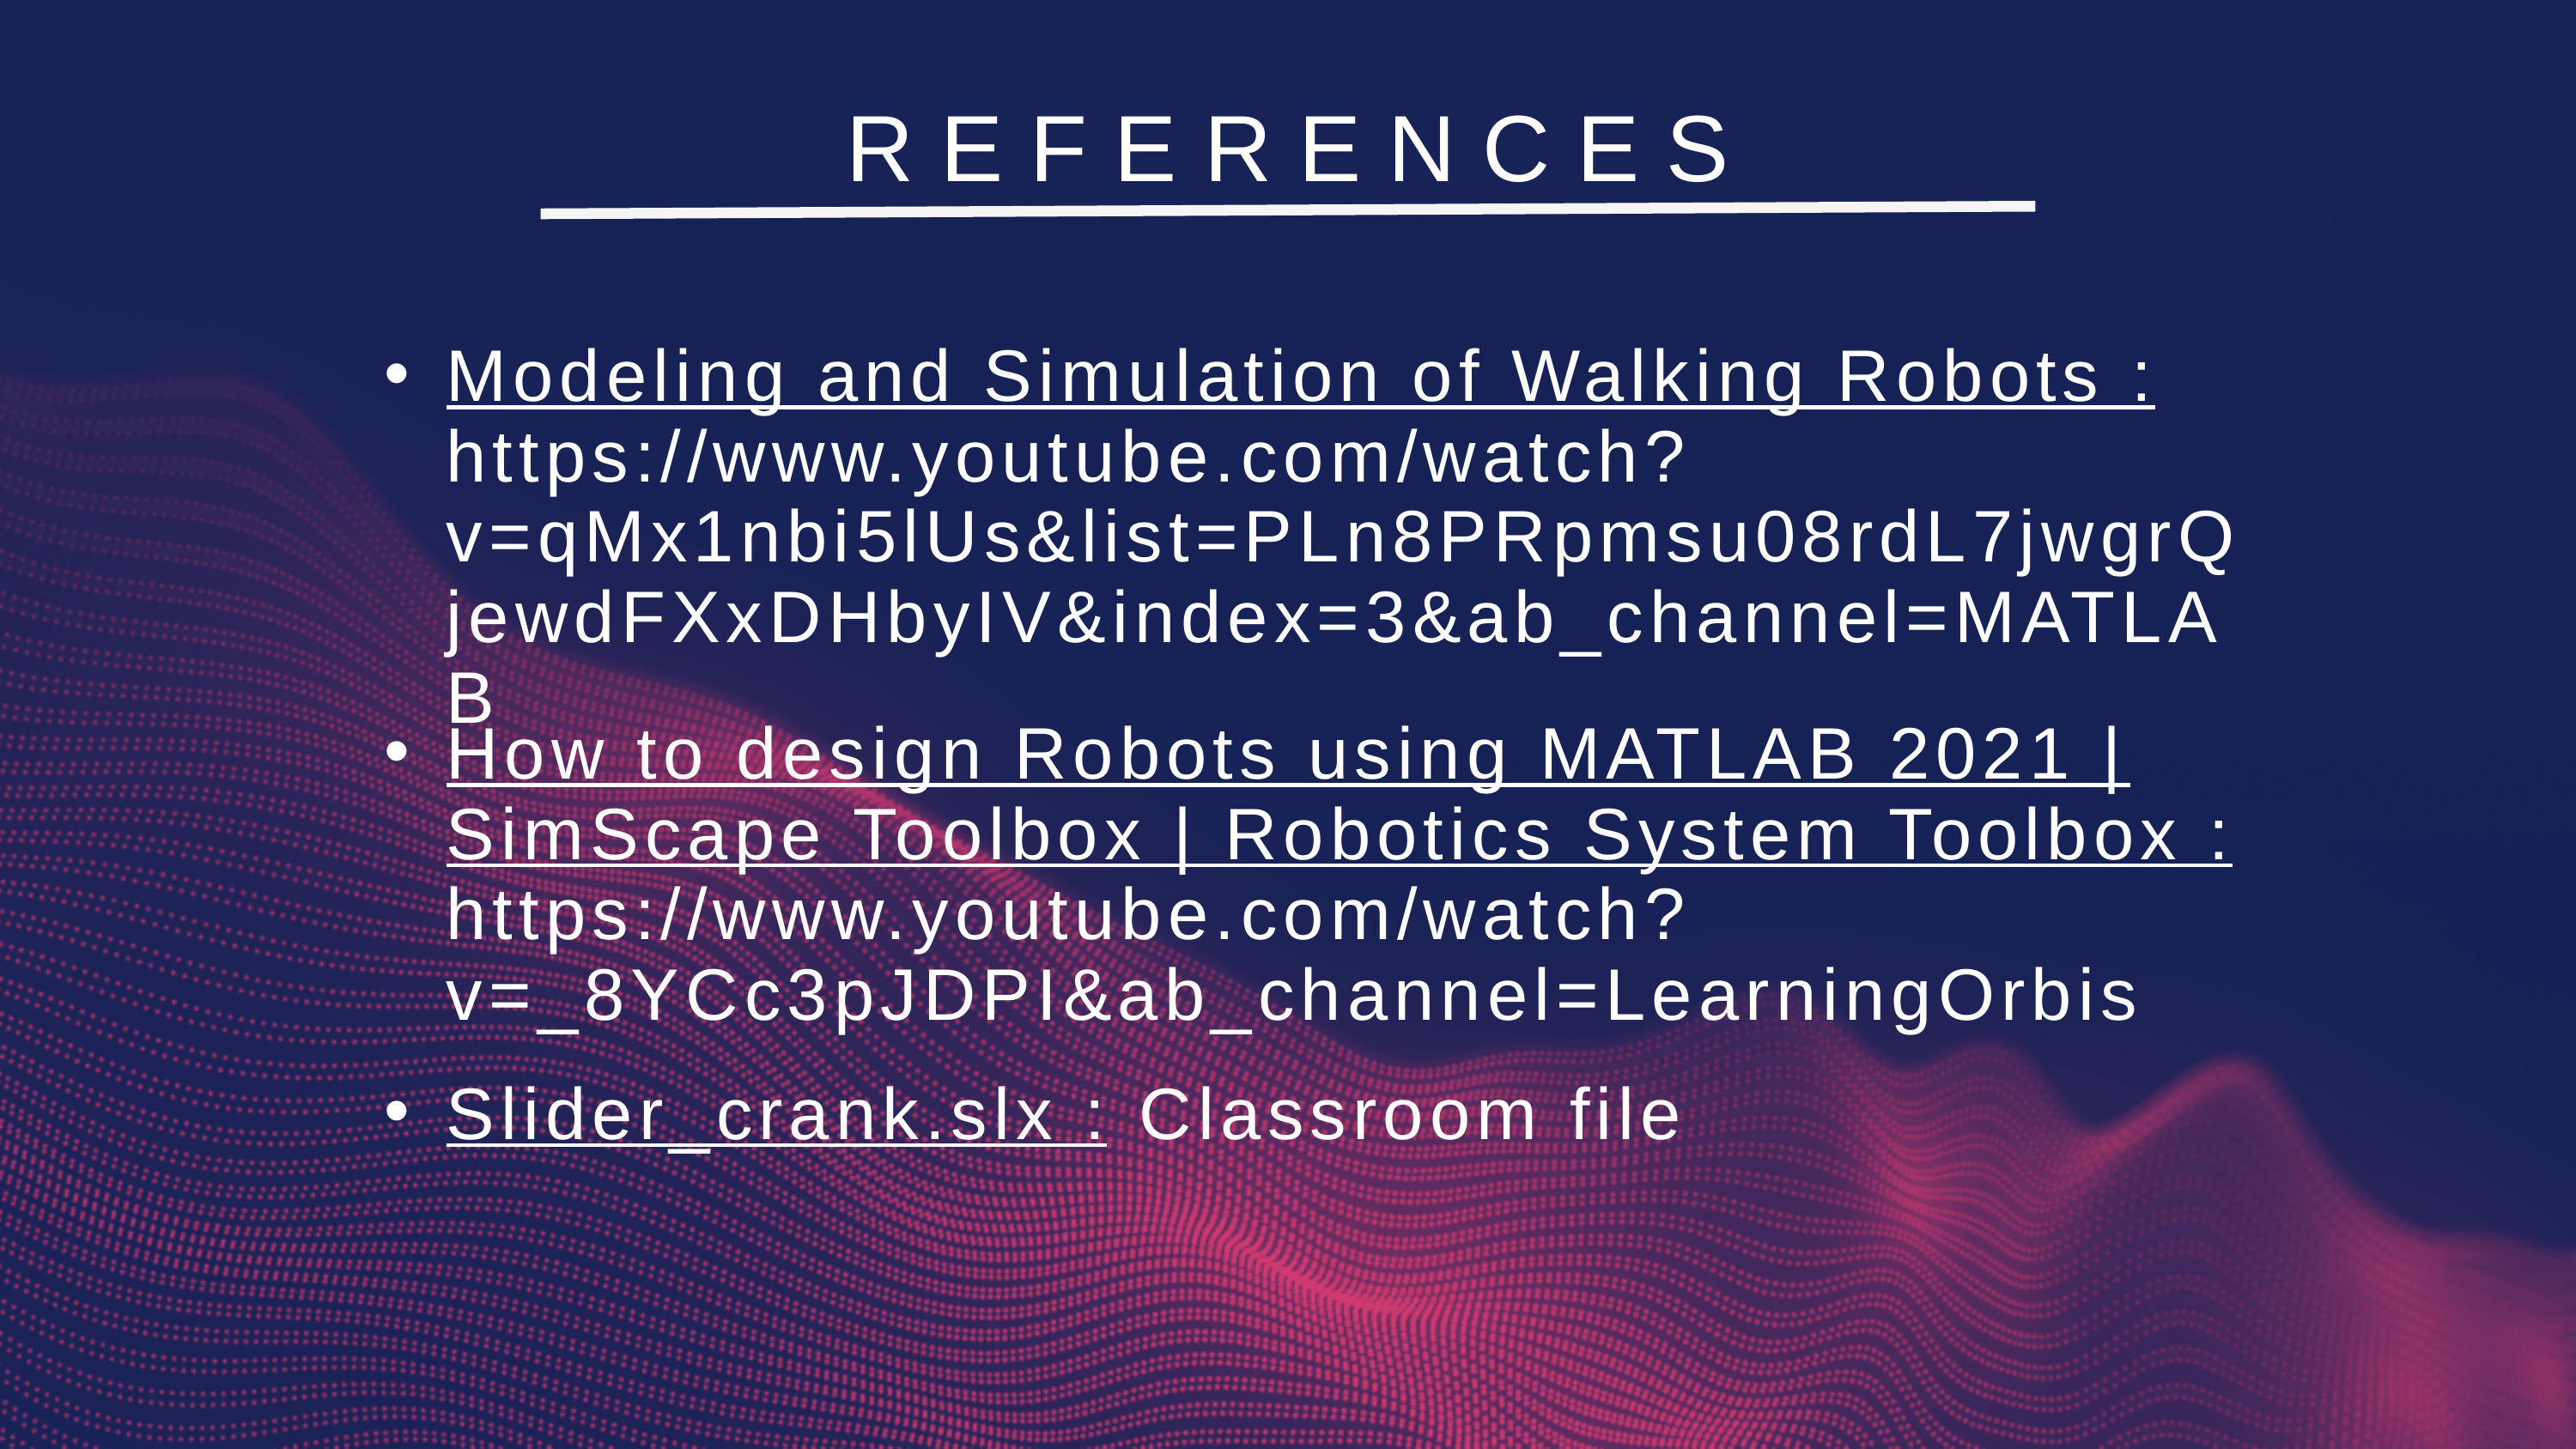

REFERENCES

Modeling and Simulation of Walking Robots : https://www.youtube.com/watch?v=qMx1nbi5lUs&list=PLn8PRpmsu08rdL7jwgrQjewdFXxDHbyIV&index=3&ab_channel=MATLAB
How to design Robots using MATLAB 2021 | SimScape Toolbox | Robotics System Toolbox : https://www.youtube.com/watch?v=_8YCc3pJDPI&ab_channel=LearningOrbis

Slider_crank.slx : Classroom file